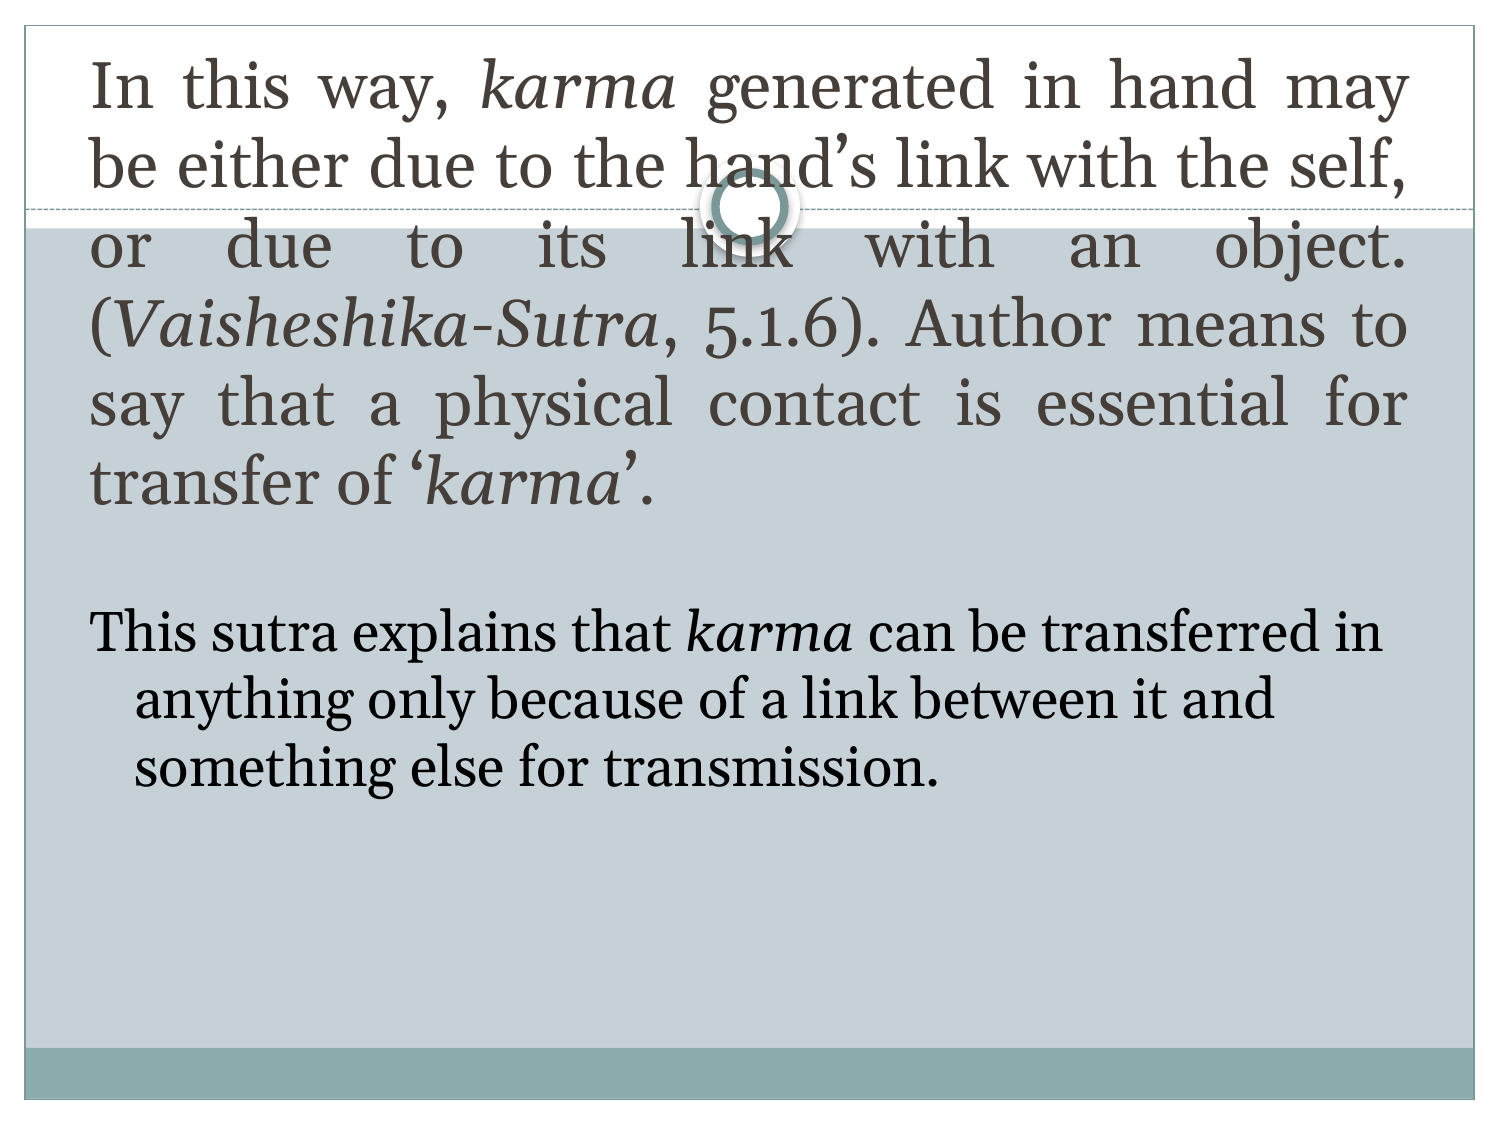

# In this way, karma generated in hand may be either due to the hand’s link with the self, or due to its link with an object. (Vaisheshika-Sutra, 5.1.6). Author means to say that a physical contact is essential for transfer of ‘karma’.
This sutra explains that karma can be transferred in anything only because of a link between it and something else for transmission.